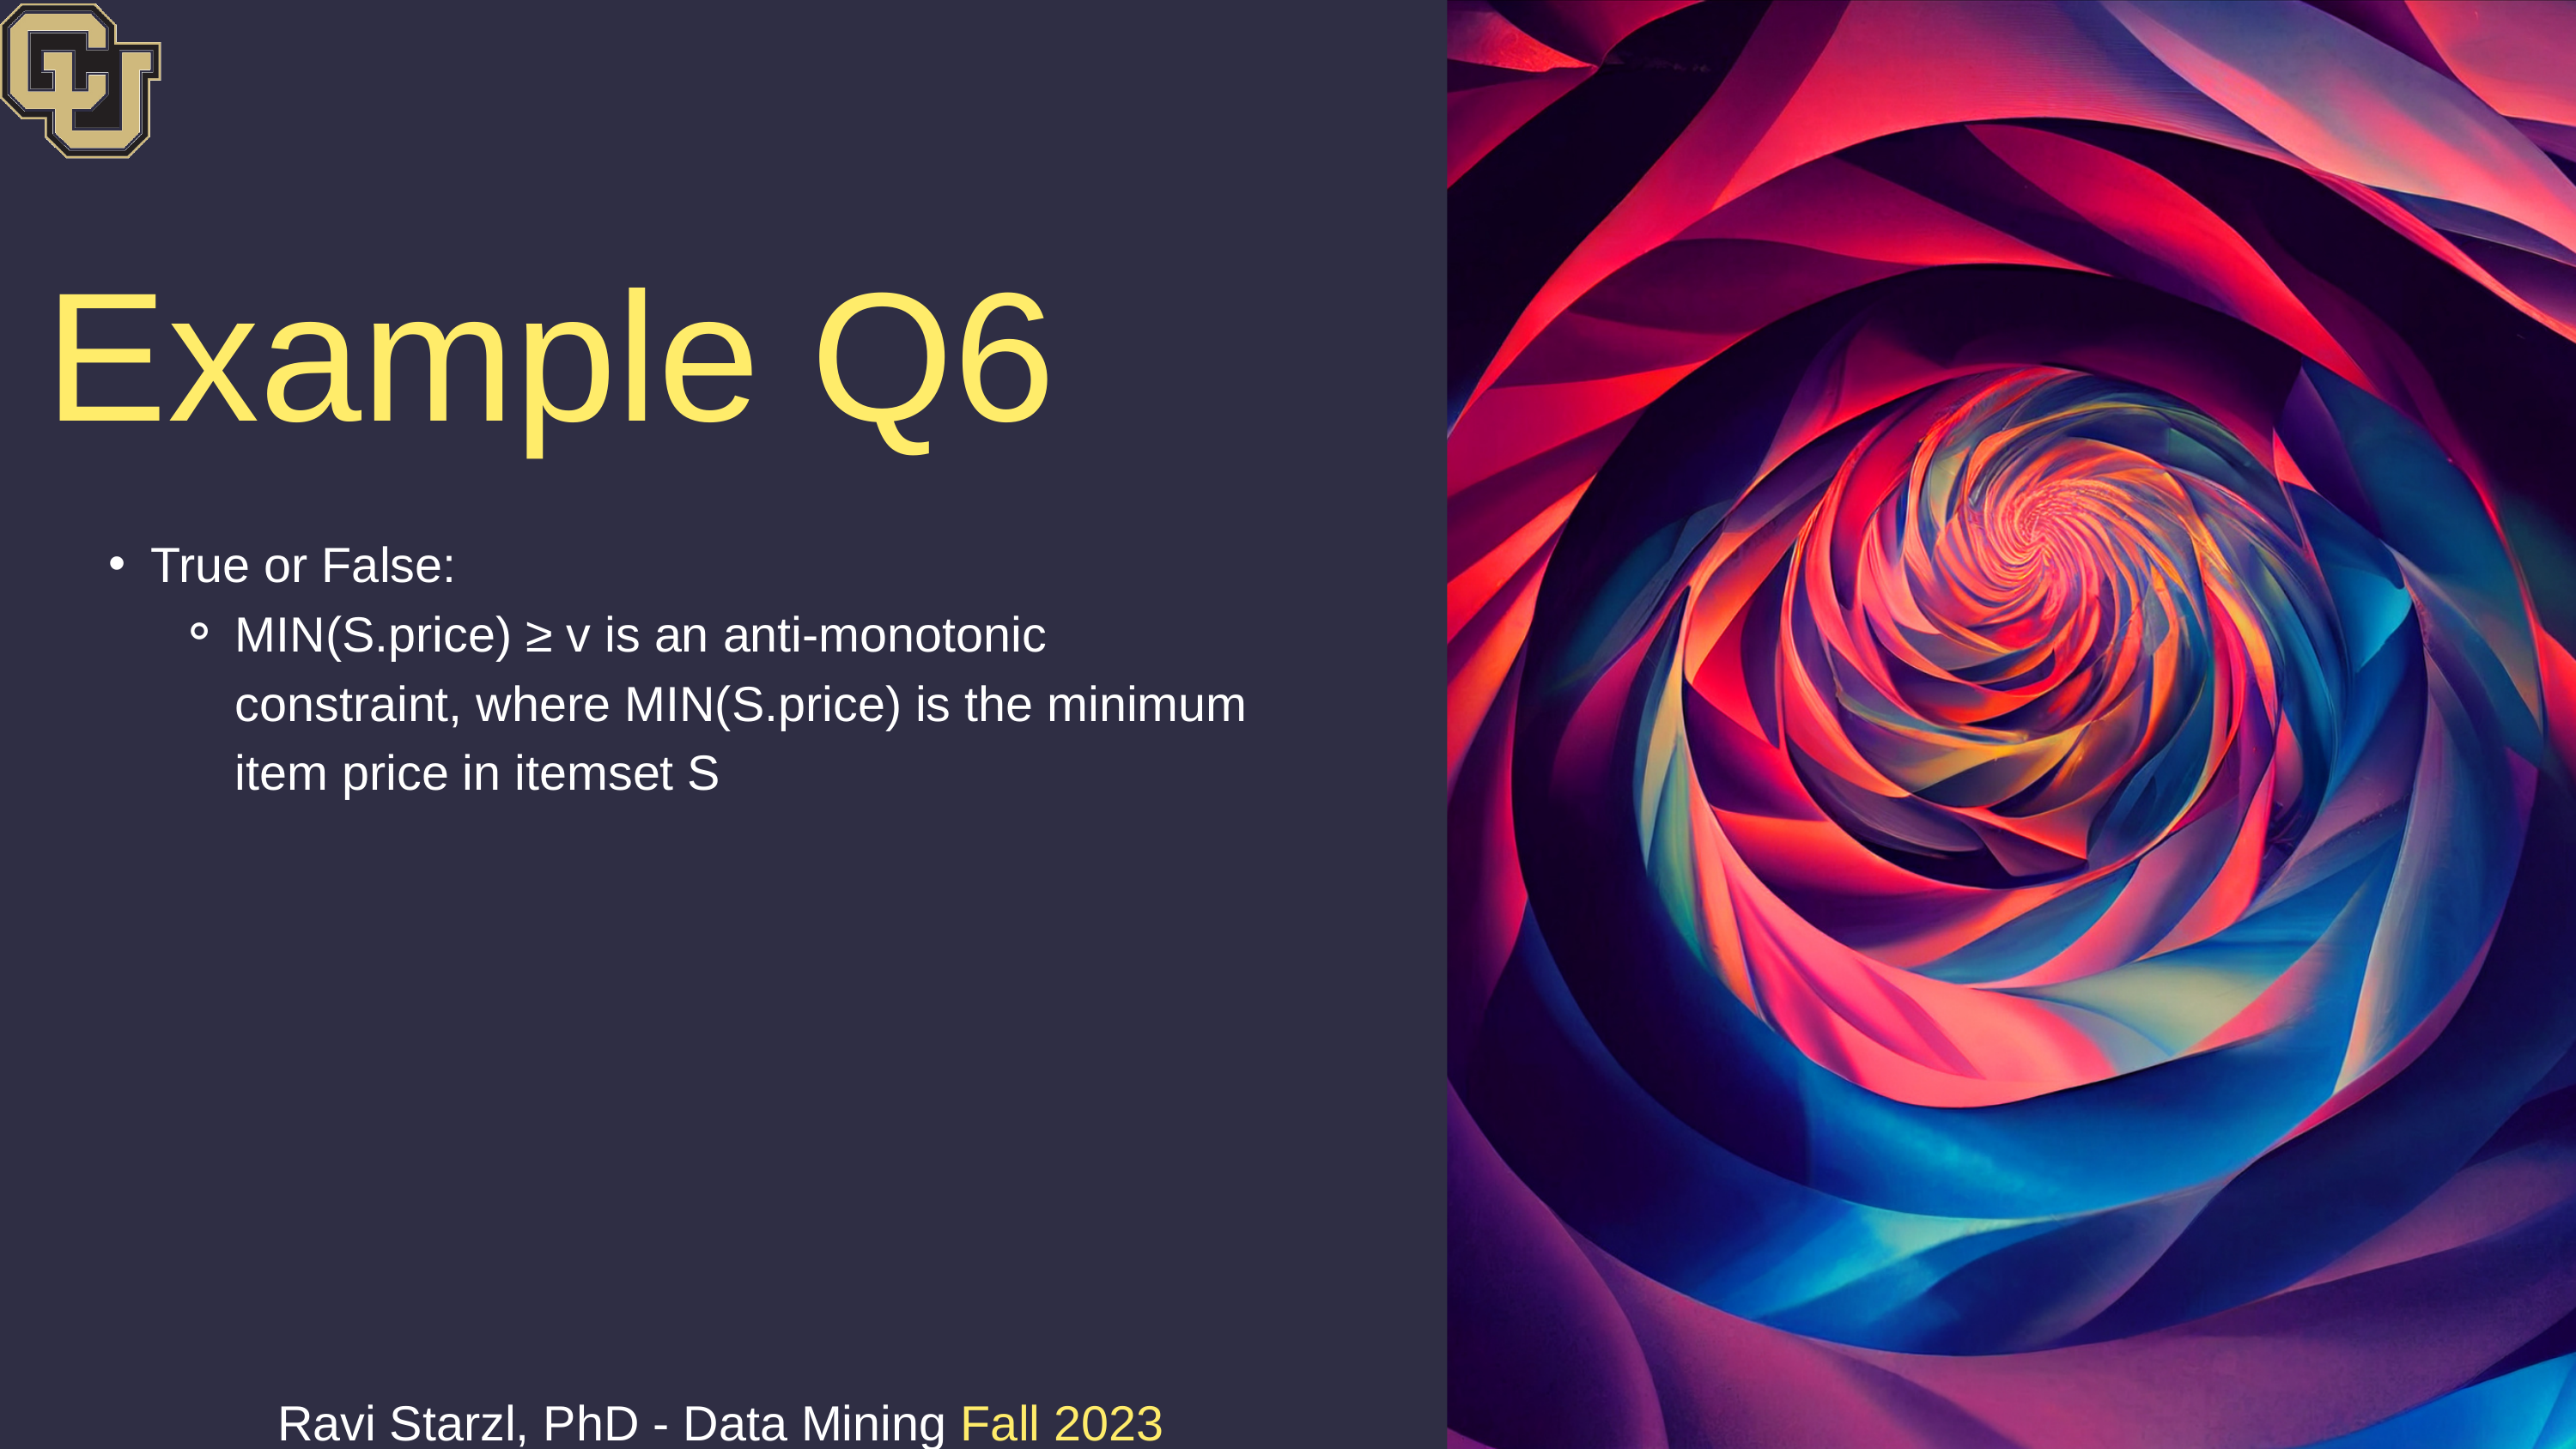

Example Q6
True or False:
MIN(S.price) ≥ v is an anti-monotonic constraint, where MIN(S.price) is the minimum item price in itemset S
Ravi Starzl, PhD - Data Mining Fall 2023